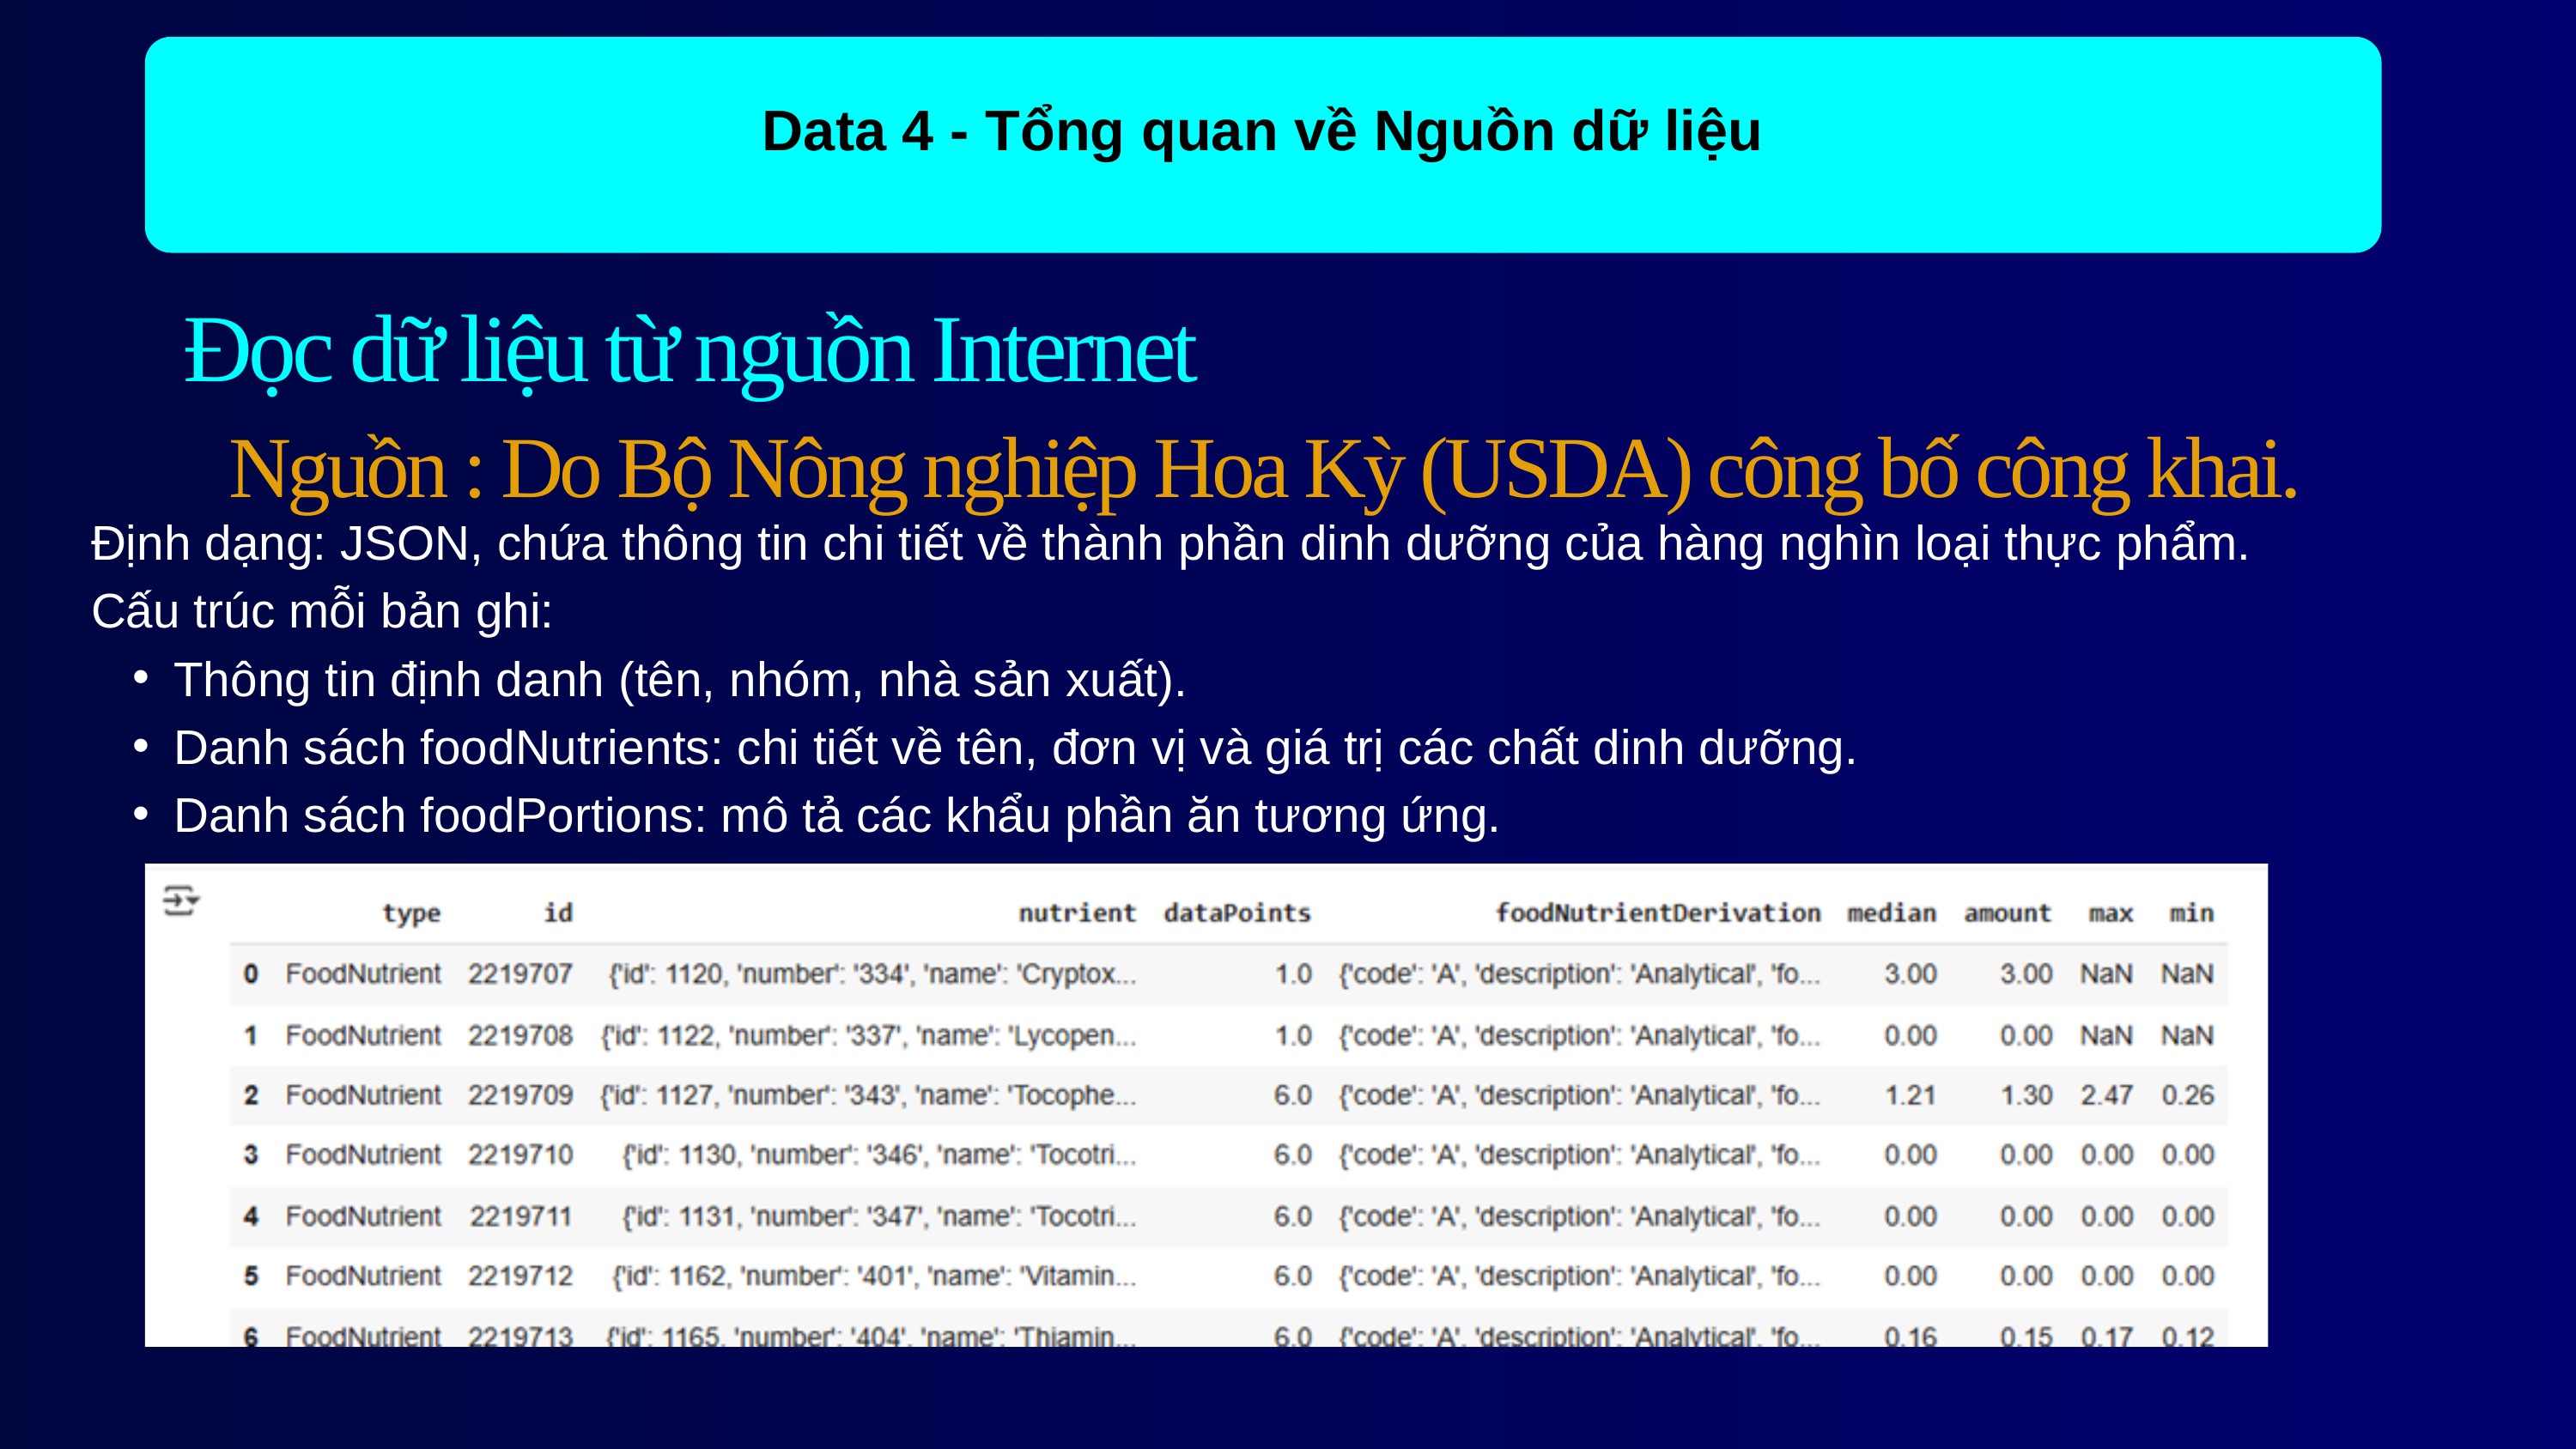

Data 4 - Tổng quan về Nguồn dữ liệu
Đọc dữ liệu từ nguồn Internet
Nguồn : Do Bộ Nông nghiệp Hoa Kỳ (USDA) công bố công khai.
Định dạng: JSON, chứa thông tin chi tiết về thành phần dinh dưỡng của hàng nghìn loại thực phẩm.
Cấu trúc mỗi bản ghi:
Thông tin định danh (tên, nhóm, nhà sản xuất).
Danh sách foodNutrients: chi tiết về tên, đơn vị và giá trị các chất dinh dưỡng.
Danh sách foodPortions: mô tả các khẩu phần ăn tương ứng.

36